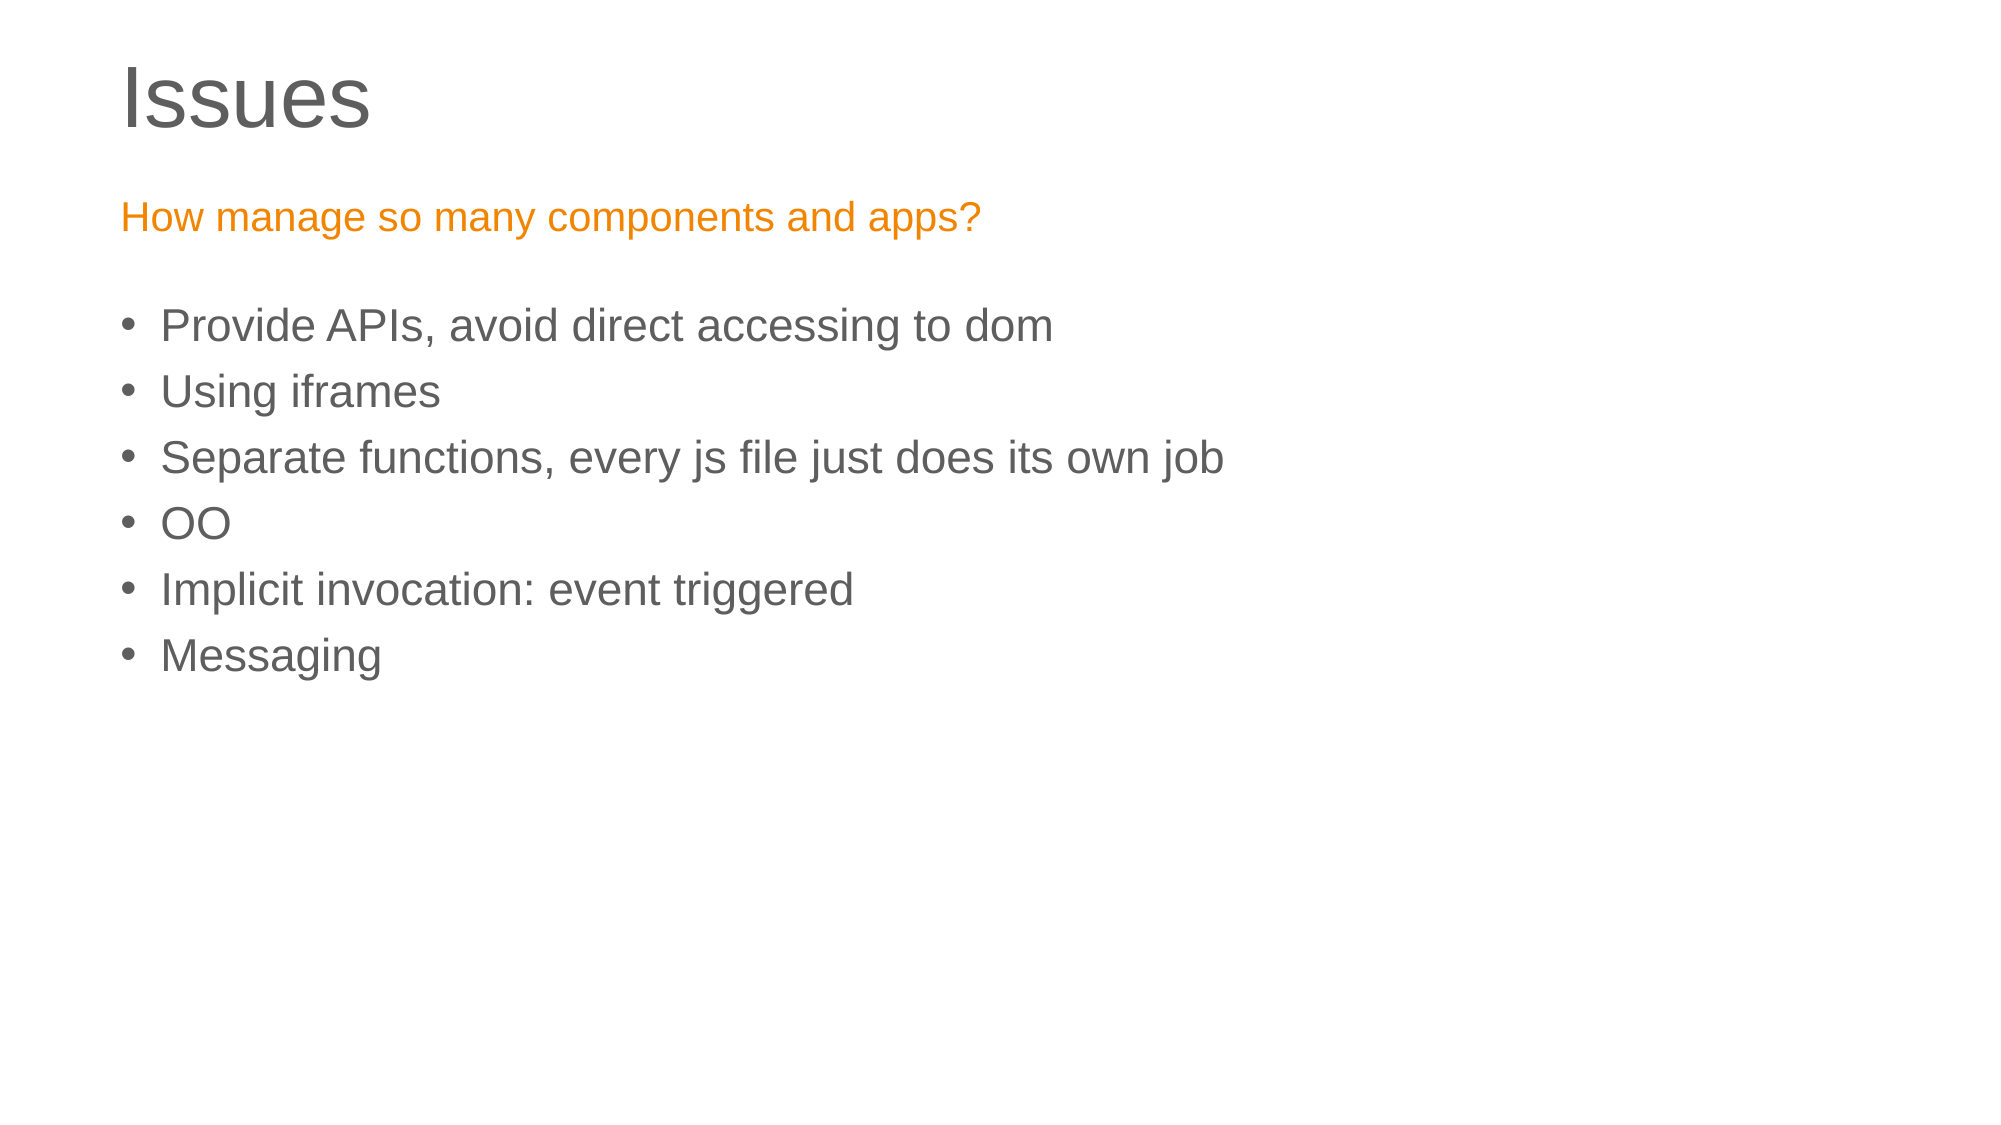

# Issues
How manage so many components and apps?

Provide APIs, avoid direct accessing to dom
Using iframes
Separate functions, every js file just does its own job
OO
Implicit invocation: event triggered
Messaging